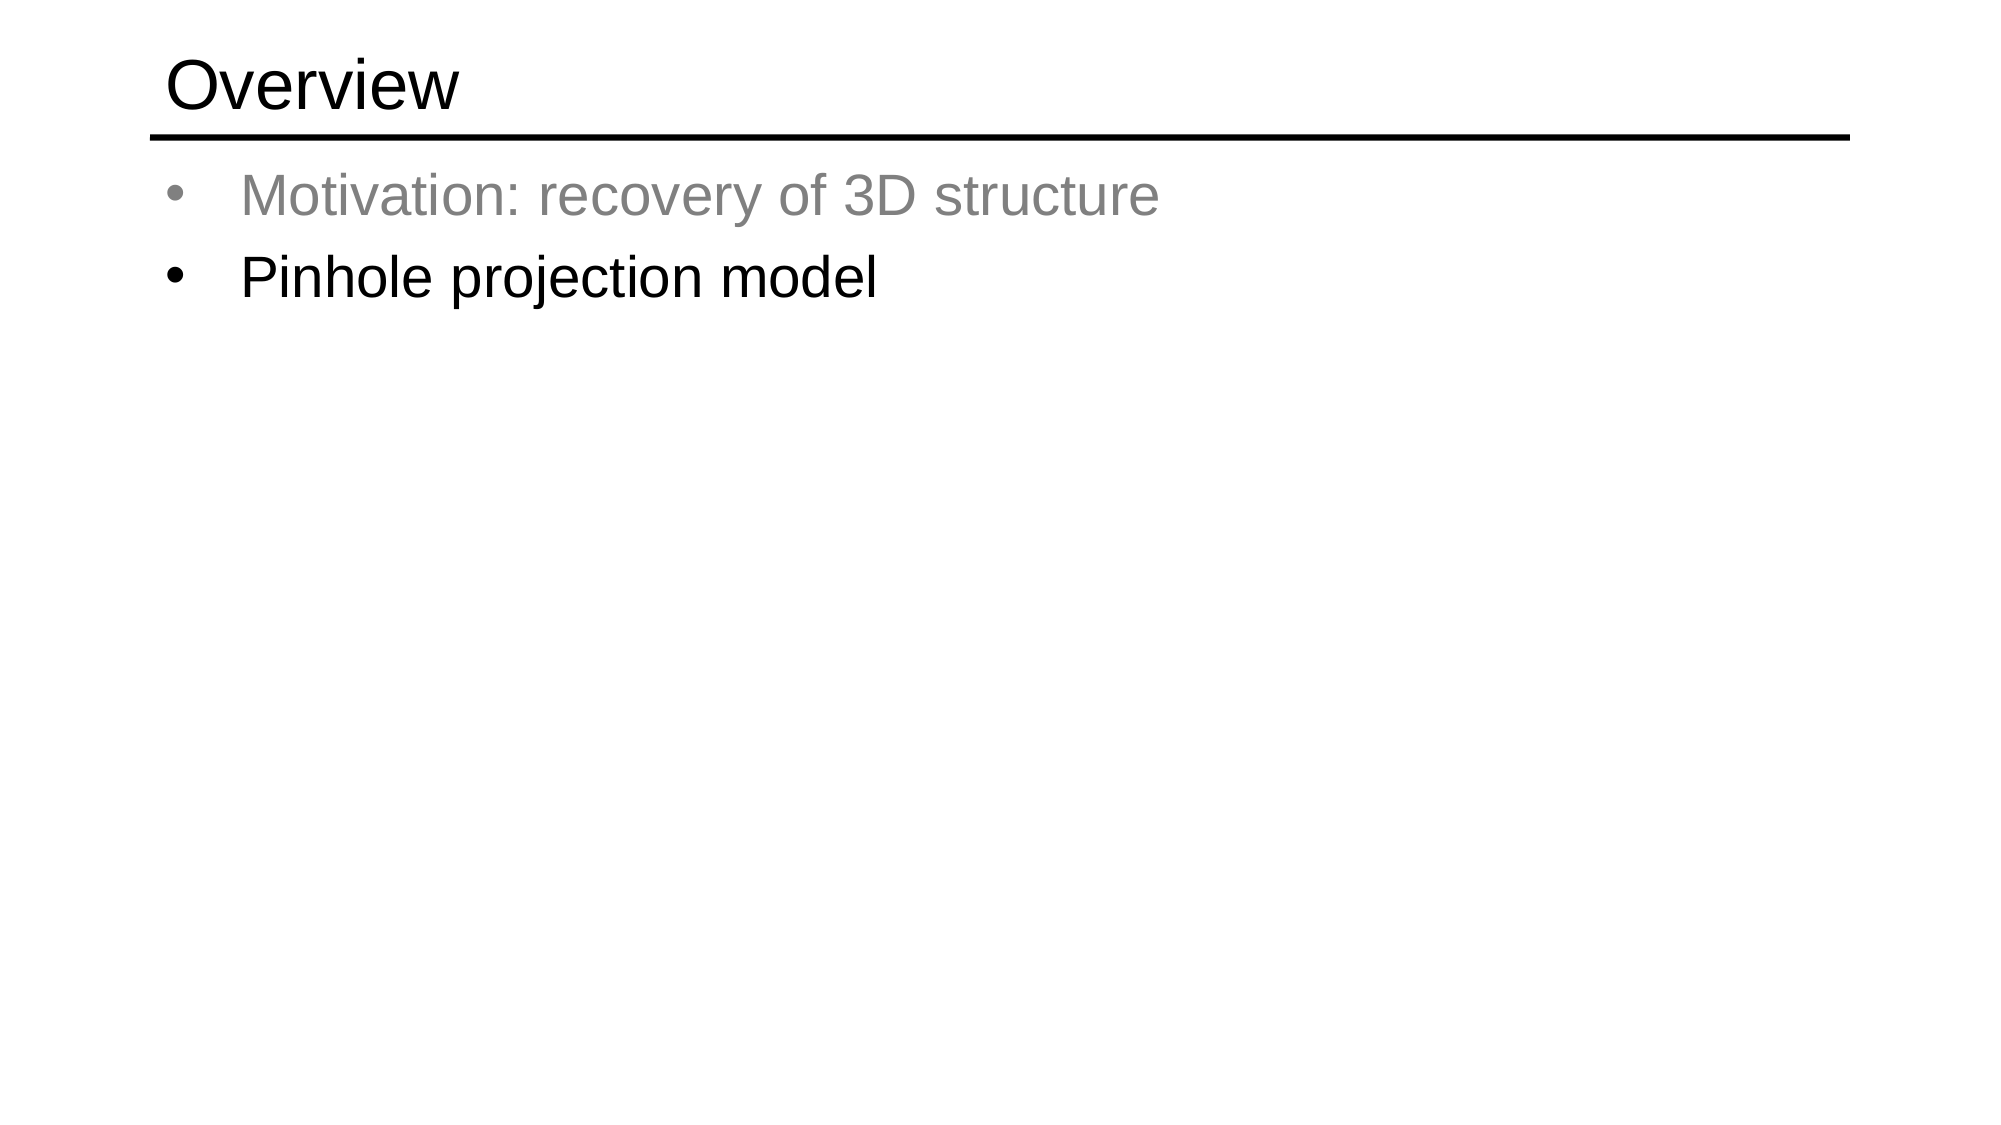

# Overview
Motivation: recovery of 3D structure
Pinhole projection model